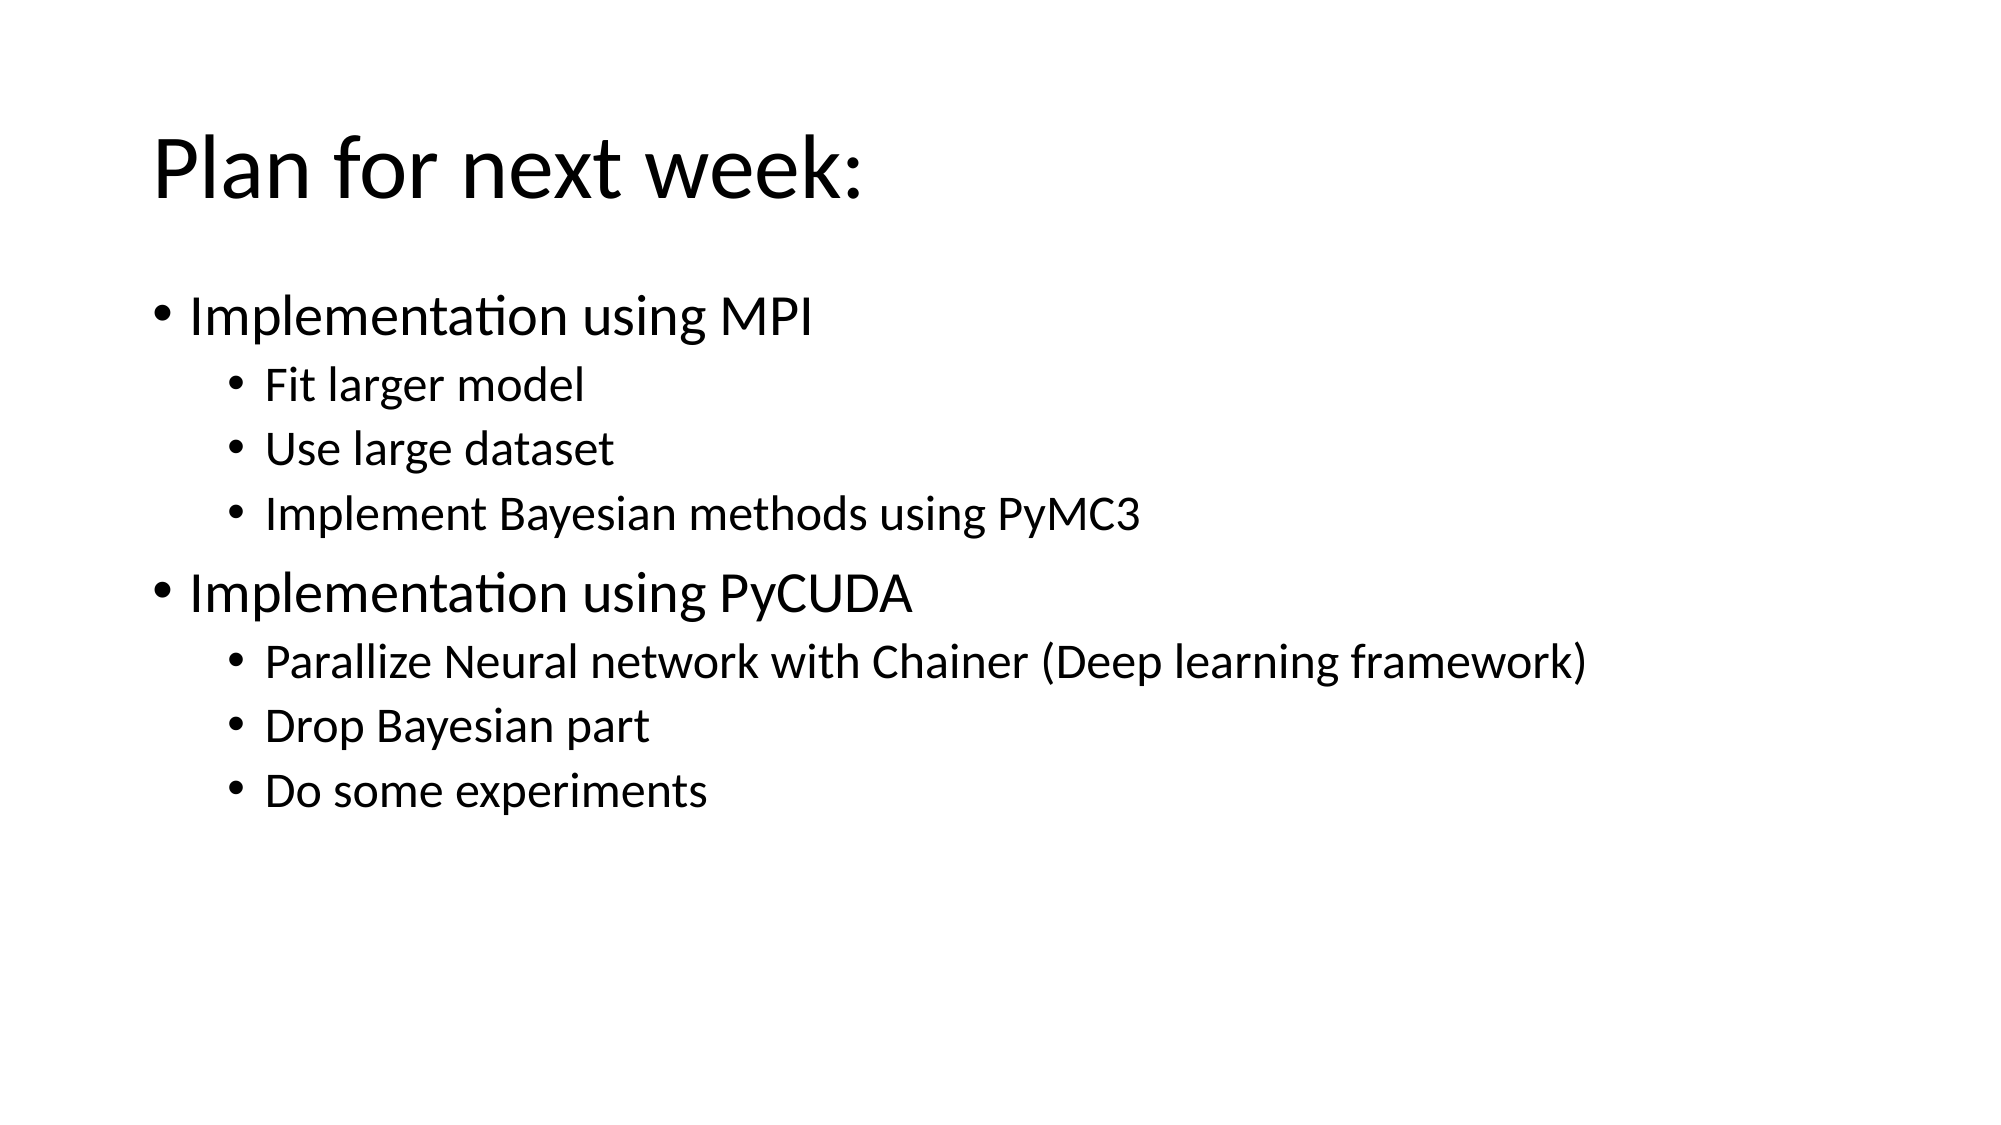

# Plan for next week:
Implementation using MPI
Fit larger model
Use large dataset
Implement Bayesian methods using PyMC3
Implementation using PyCUDA
Parallize Neural network with Chainer (Deep learning framework)
Drop Bayesian part
Do some experiments